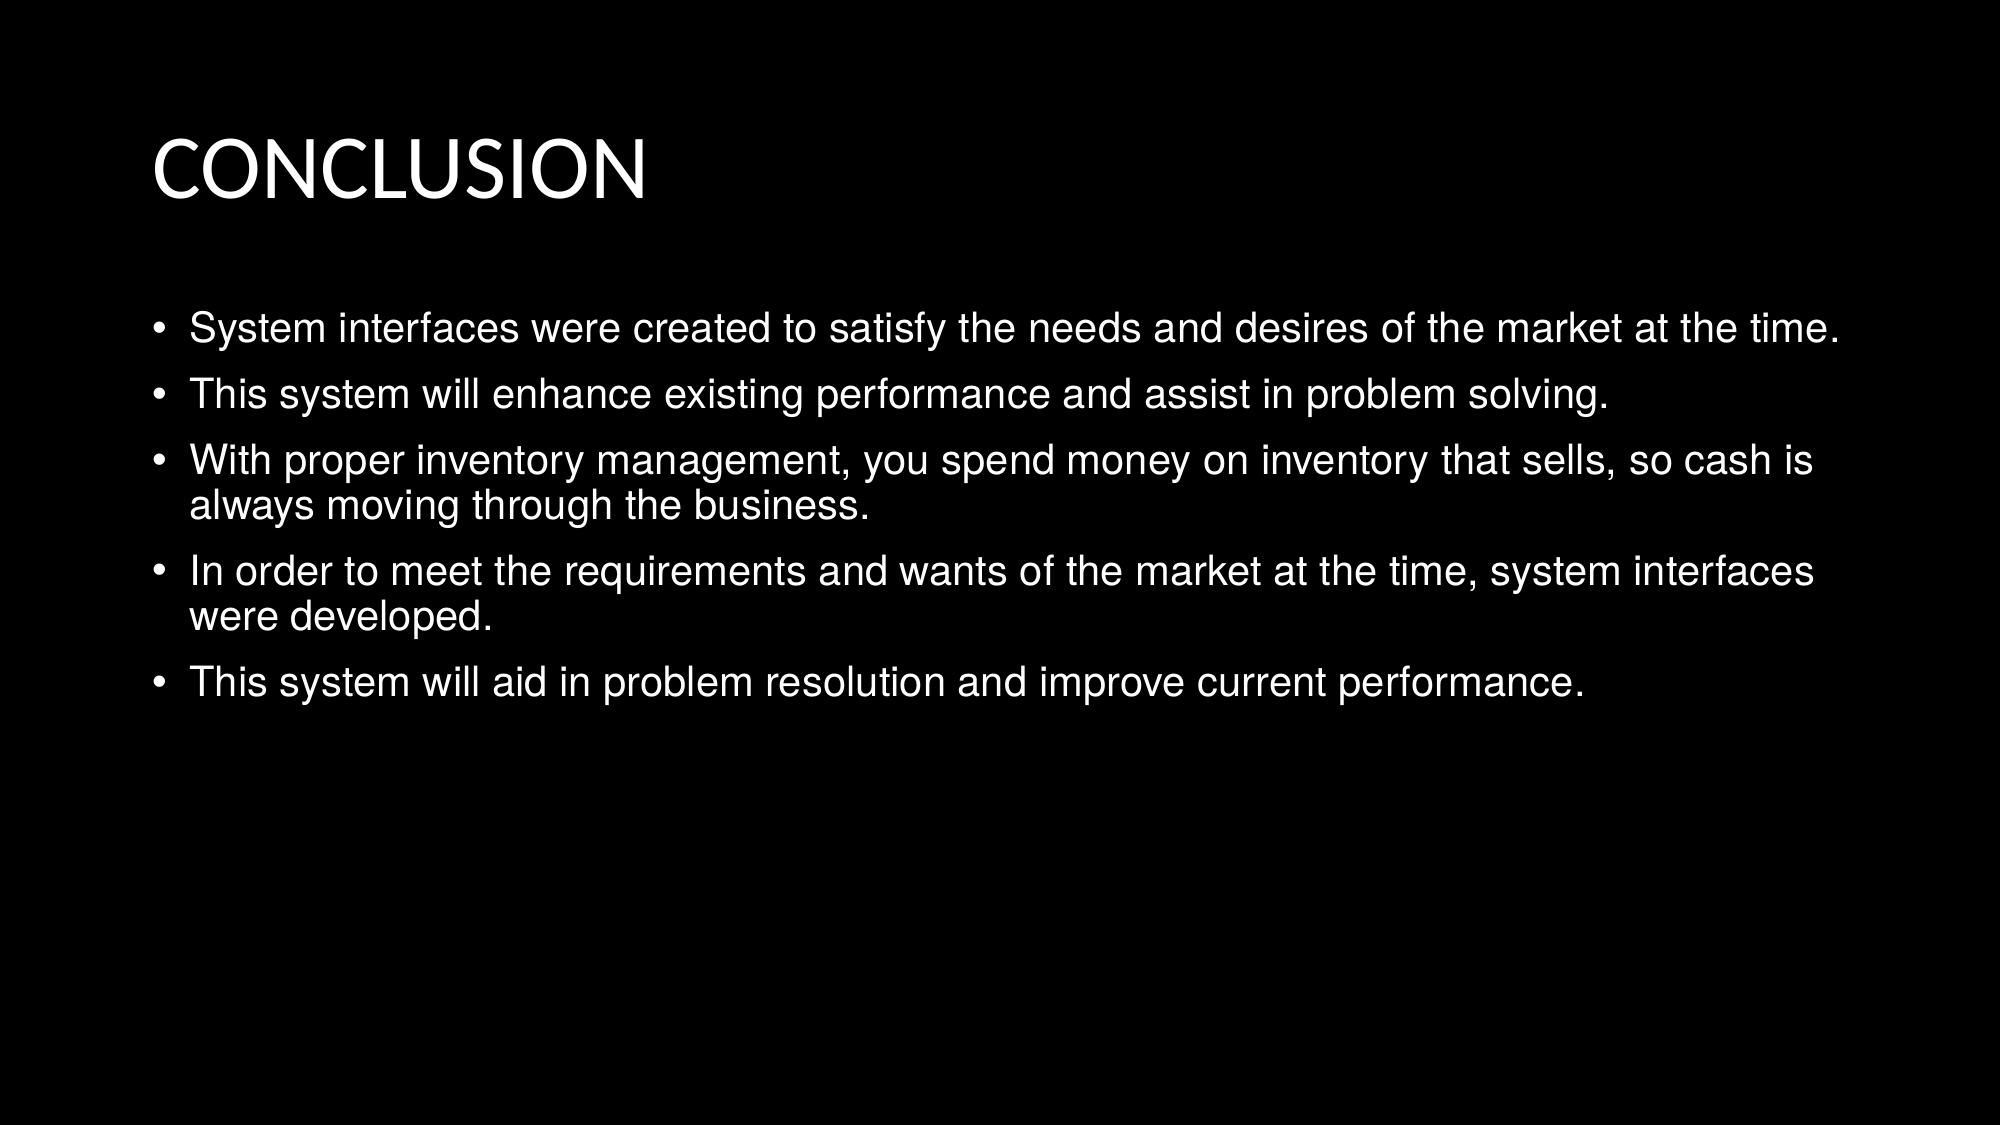

# CONCLUSION
System interfaces were created to satisfy the needs and desires of the market at the time.
This system will enhance existing performance and assist in problem solving.
With proper inventory management, you spend money on inventory that sells, so cash is always moving through the business.
In order to meet the requirements and wants of the market at the time, system interfaces were developed.
This system will aid in problem resolution and improve current performance.